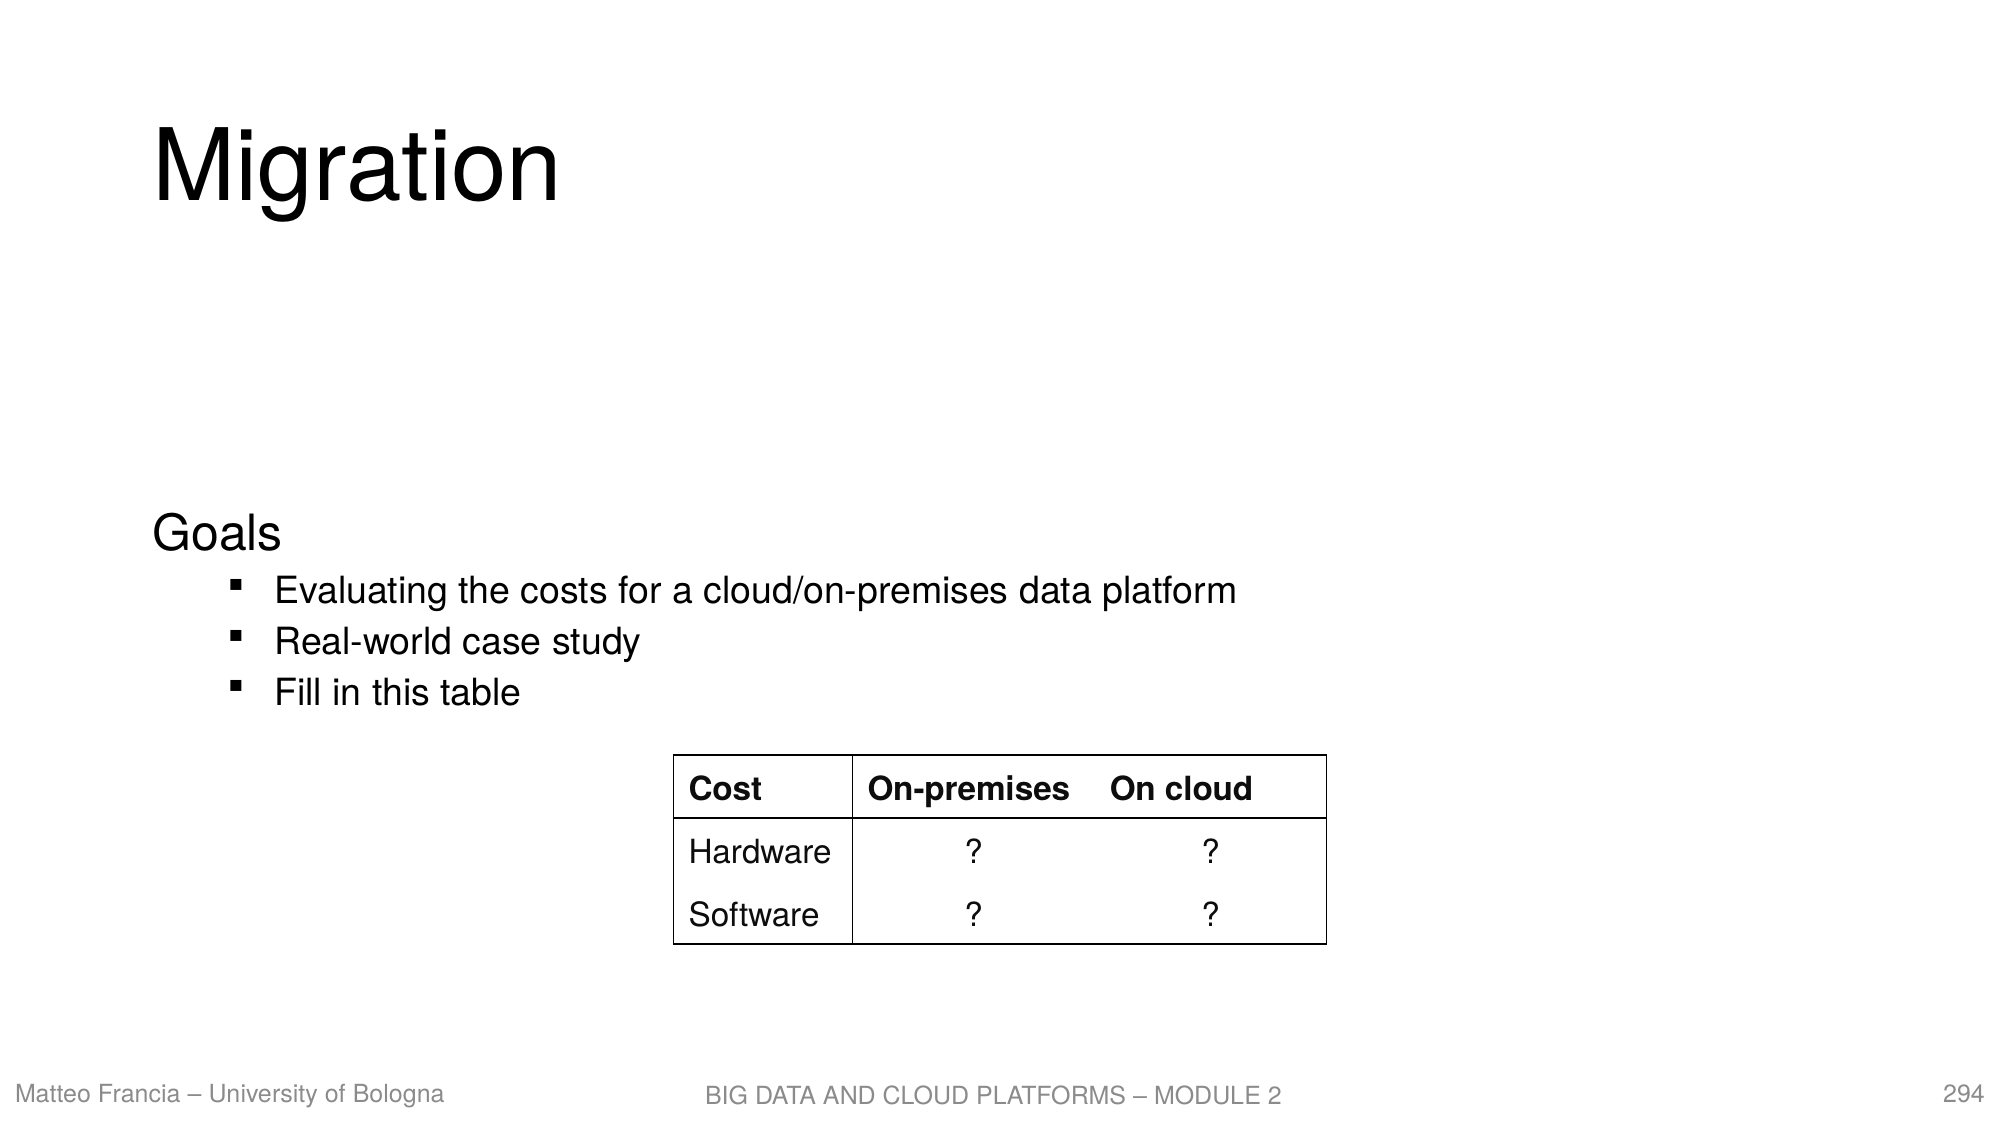

# Migration
Goals
Evaluating the costs for a cloud/on-premises data platform
Real-world case study
Fill in this table

| Cost | On-premises | On cloud |
| --- | --- | --- |
| Hardware | ? | ? |
| Software | ? | ? |
294
Matteo Francia – University of Bologna